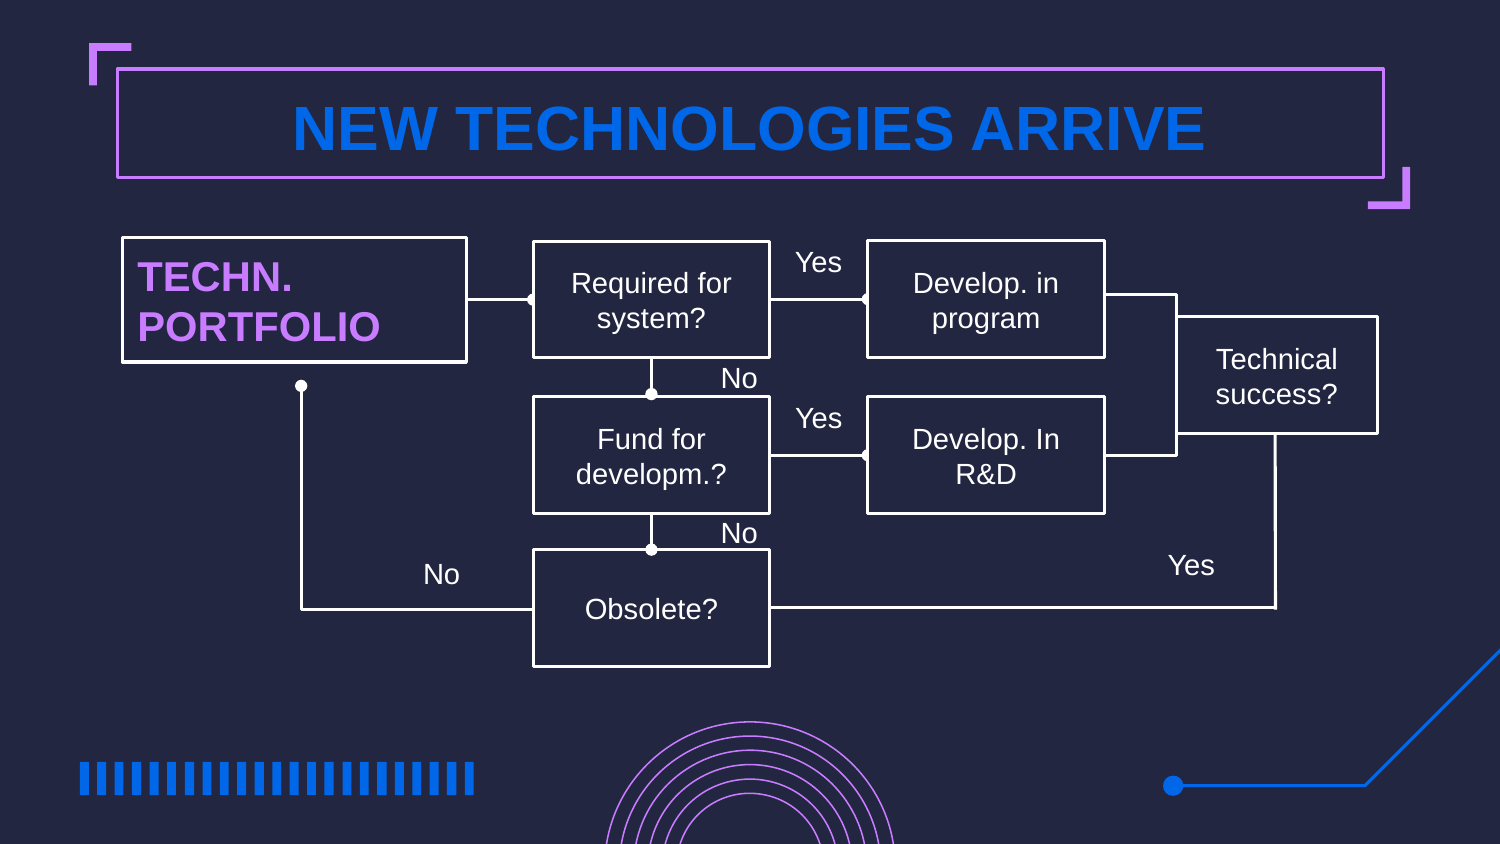

# NEW TECHNOLOGIES ARRIVE
TECHN. PORTFOLIO
Yes
Develop. in program
Required for system?

Technical success?
No

Yes
Fund for developm.?
Develop. In R&D
No
Yes
No
Obsolete?